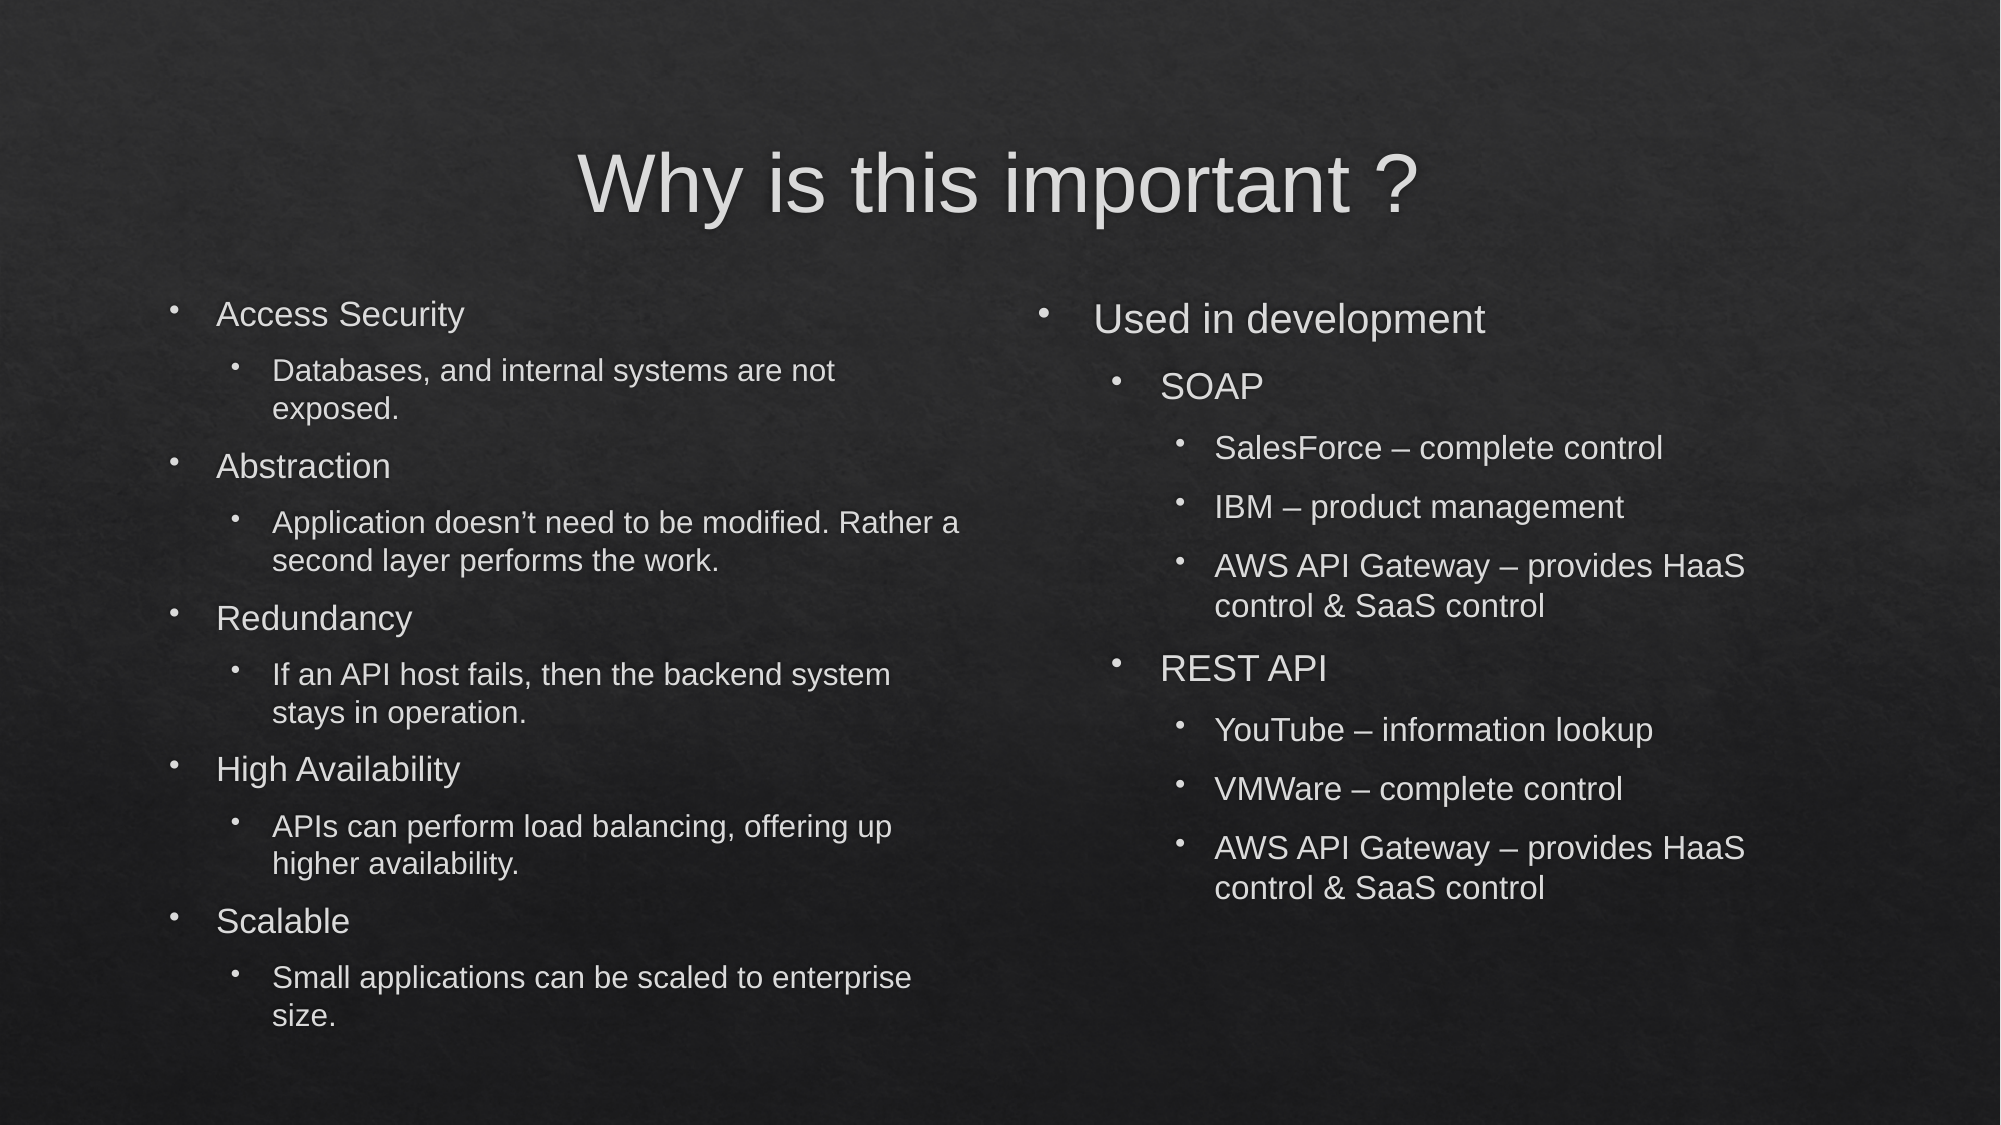

# Why is this important ?
Access Security
Databases, and internal systems are not exposed.
Abstraction
Application doesn’t need to be modified. Rather a second layer performs the work.
Redundancy
If an API host fails, then the backend system stays in operation.
High Availability
APIs can perform load balancing, offering up higher availability.
Scalable
Small applications can be scaled to enterprise size.

Used in development
SOAP
SalesForce – complete control
IBM – product management
AWS API Gateway – provides HaaS control & SaaS control
REST API
YouTube – information lookup
VMWare – complete control
AWS API Gateway – provides HaaS control & SaaS control